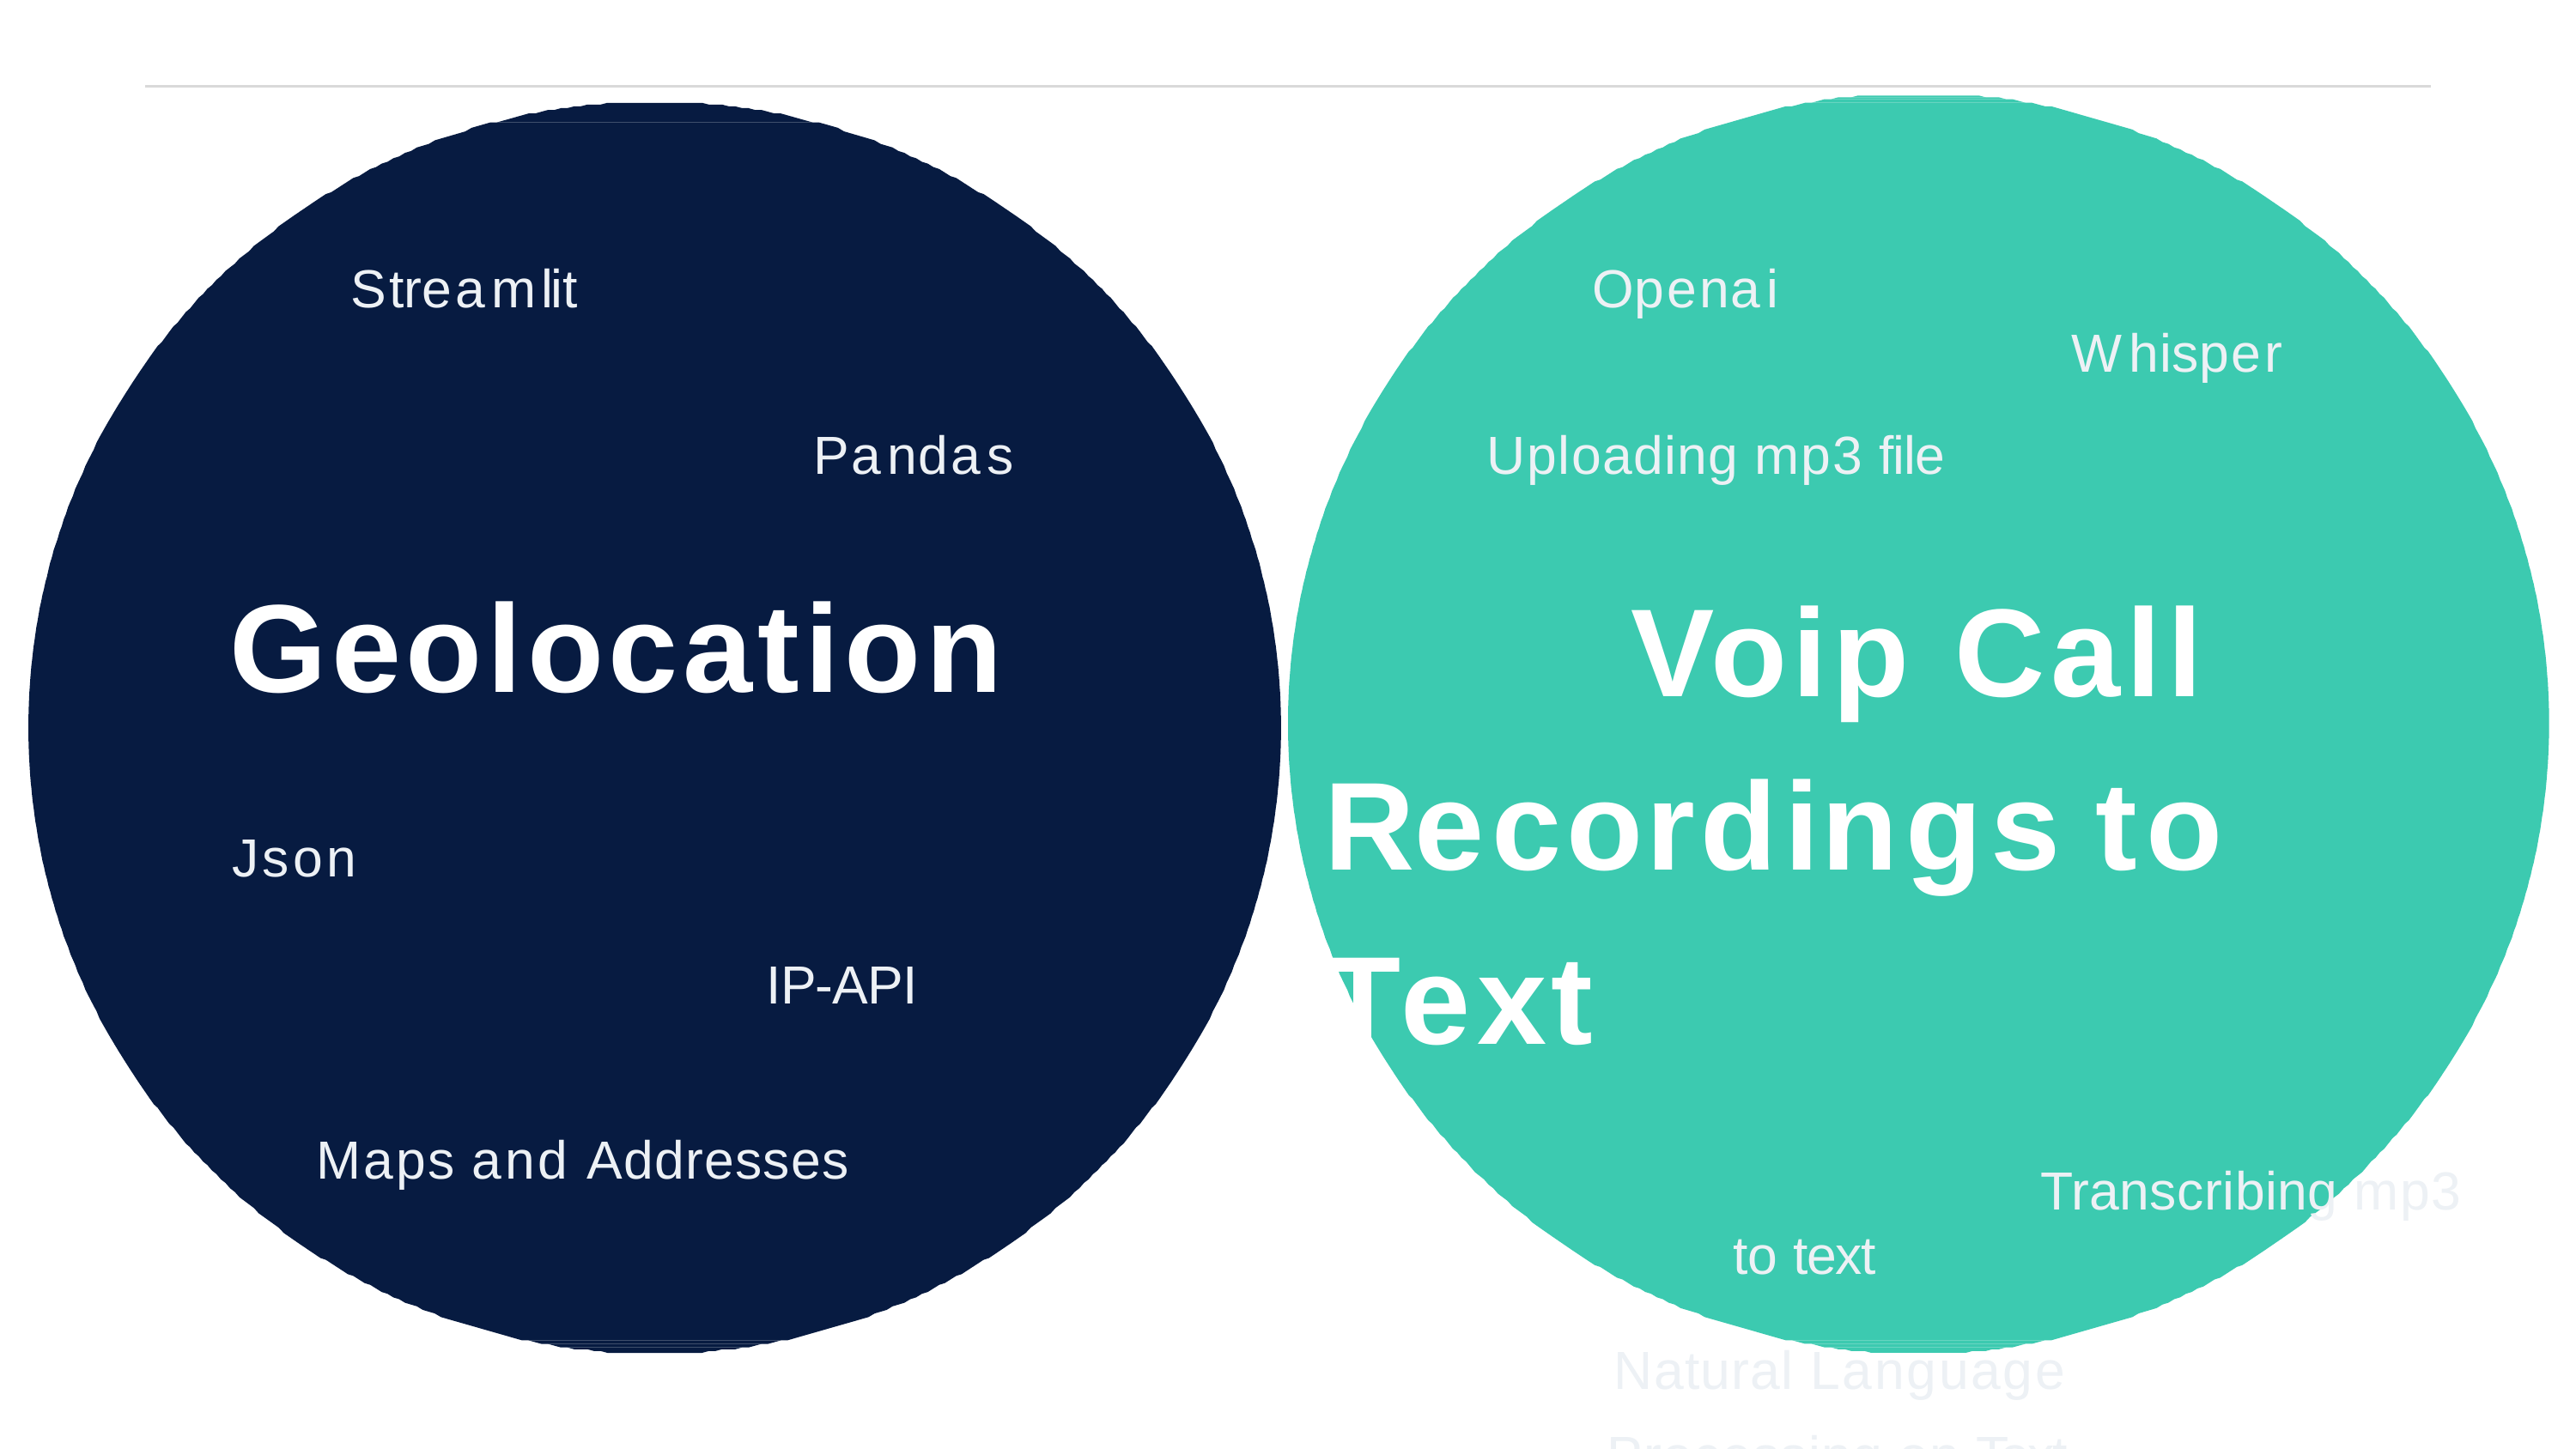

# Streamlit
Openai
Whisper
Pandas
Uploading mp3 file
Voip Call  Recordings to Text
Transcribing mp3 to text
Natural Language  Processing on Text
Geolocation
Json
IP-API
Maps and Addresses